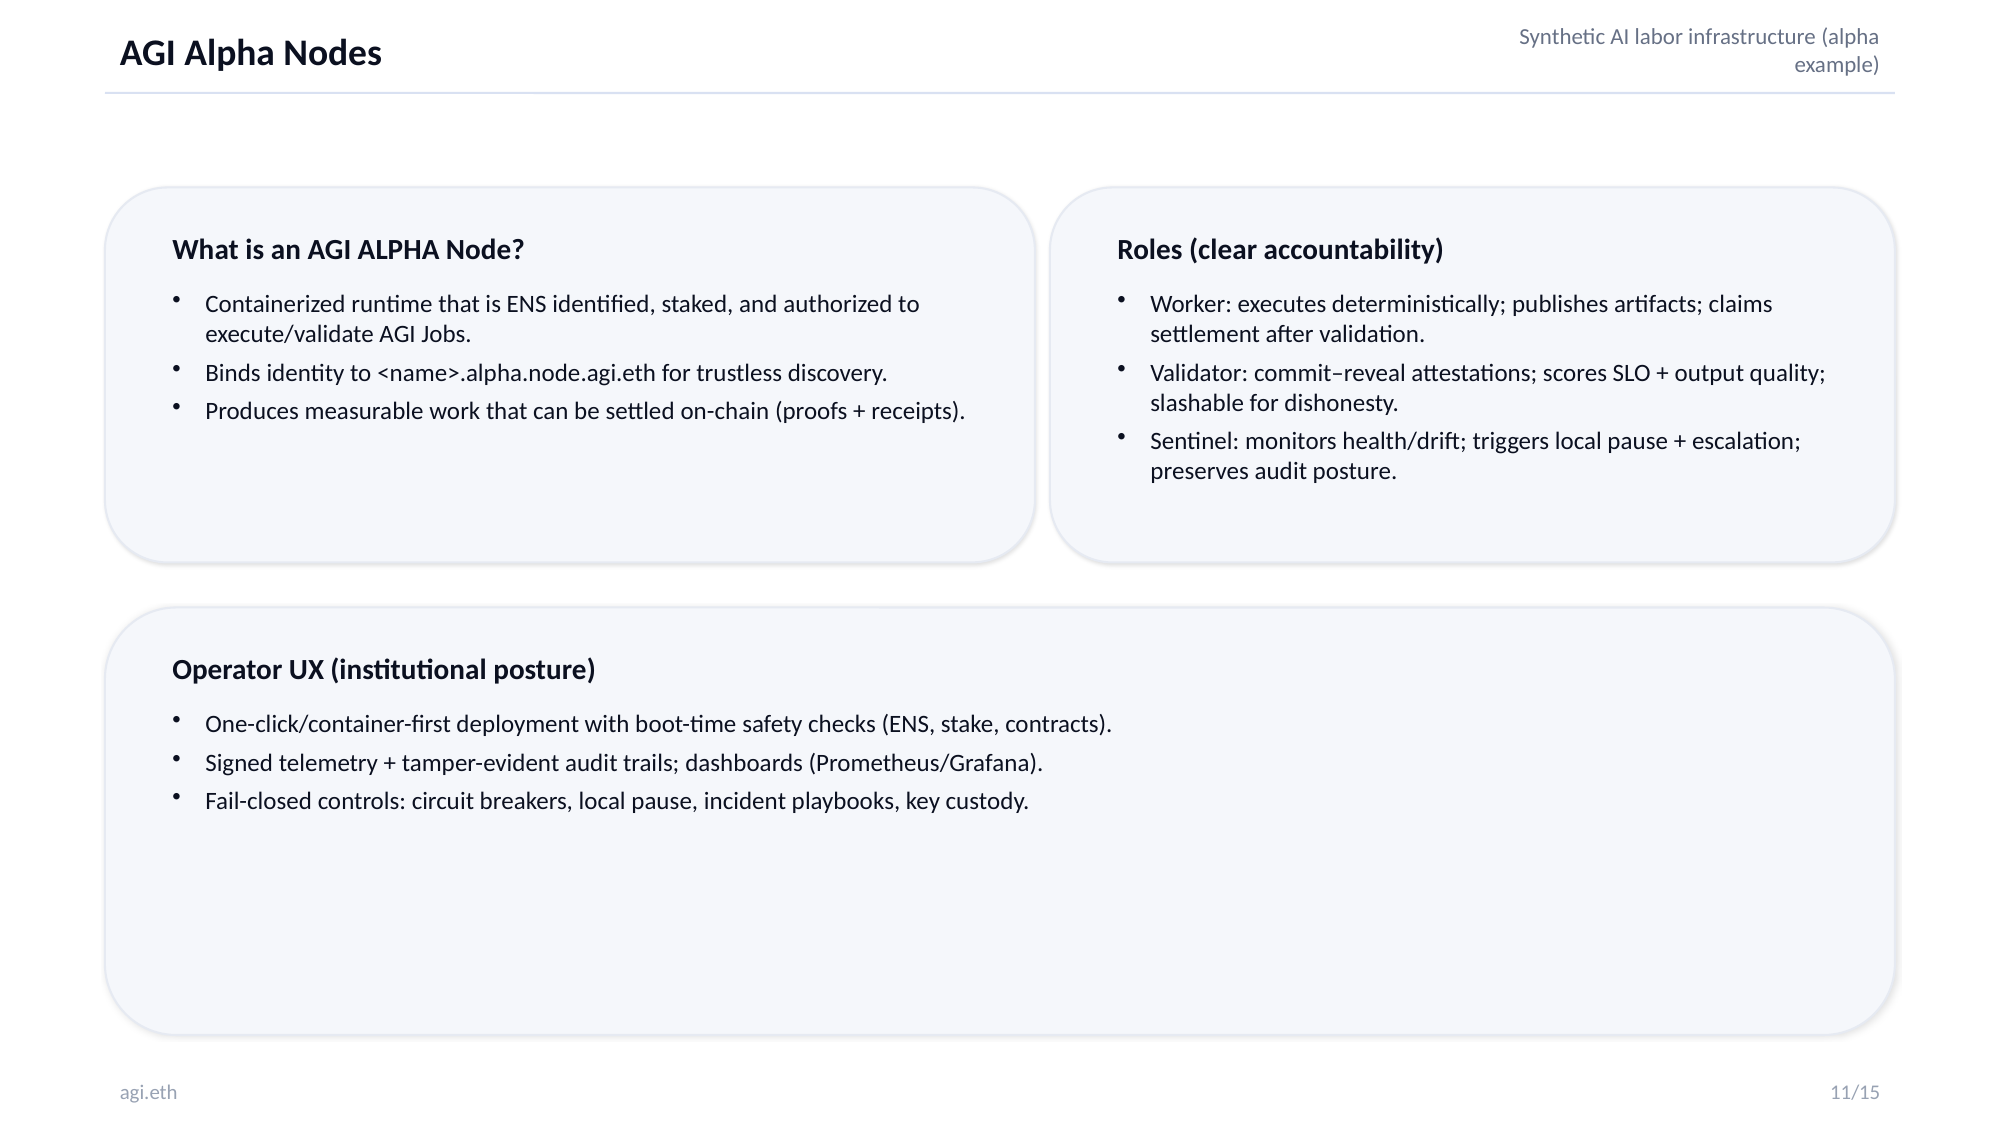

AGI Alpha Nodes
Synthetic AI labor infrastructure (alpha example)

What is an AGI ALPHA Node?
Roles (clear accountability)
Containerized runtime that is ENS identified, staked, and authorized to execute/validate AGI Jobs.
Binds identity to <name>.alpha.node.agi.eth for trustless discovery.
Produces measurable work that can be settled on-chain (proofs + receipts).
Worker: executes deterministically; publishes artifacts; claims settlement after validation.
Validator: commit–reveal attestations; scores SLO + output quality; slashable for dishonesty.
Sentinel: monitors health/drift; triggers local pause + escalation; preserves audit posture.

Operator UX (institutional posture)
One-click/container-first deployment with boot-time safety checks (ENS, stake, contracts).
Signed telemetry + tamper-evident audit trails; dashboards (Prometheus/Grafana).
Fail-closed controls: circuit breakers, local pause, incident playbooks, key custody.
agi.eth
11/15